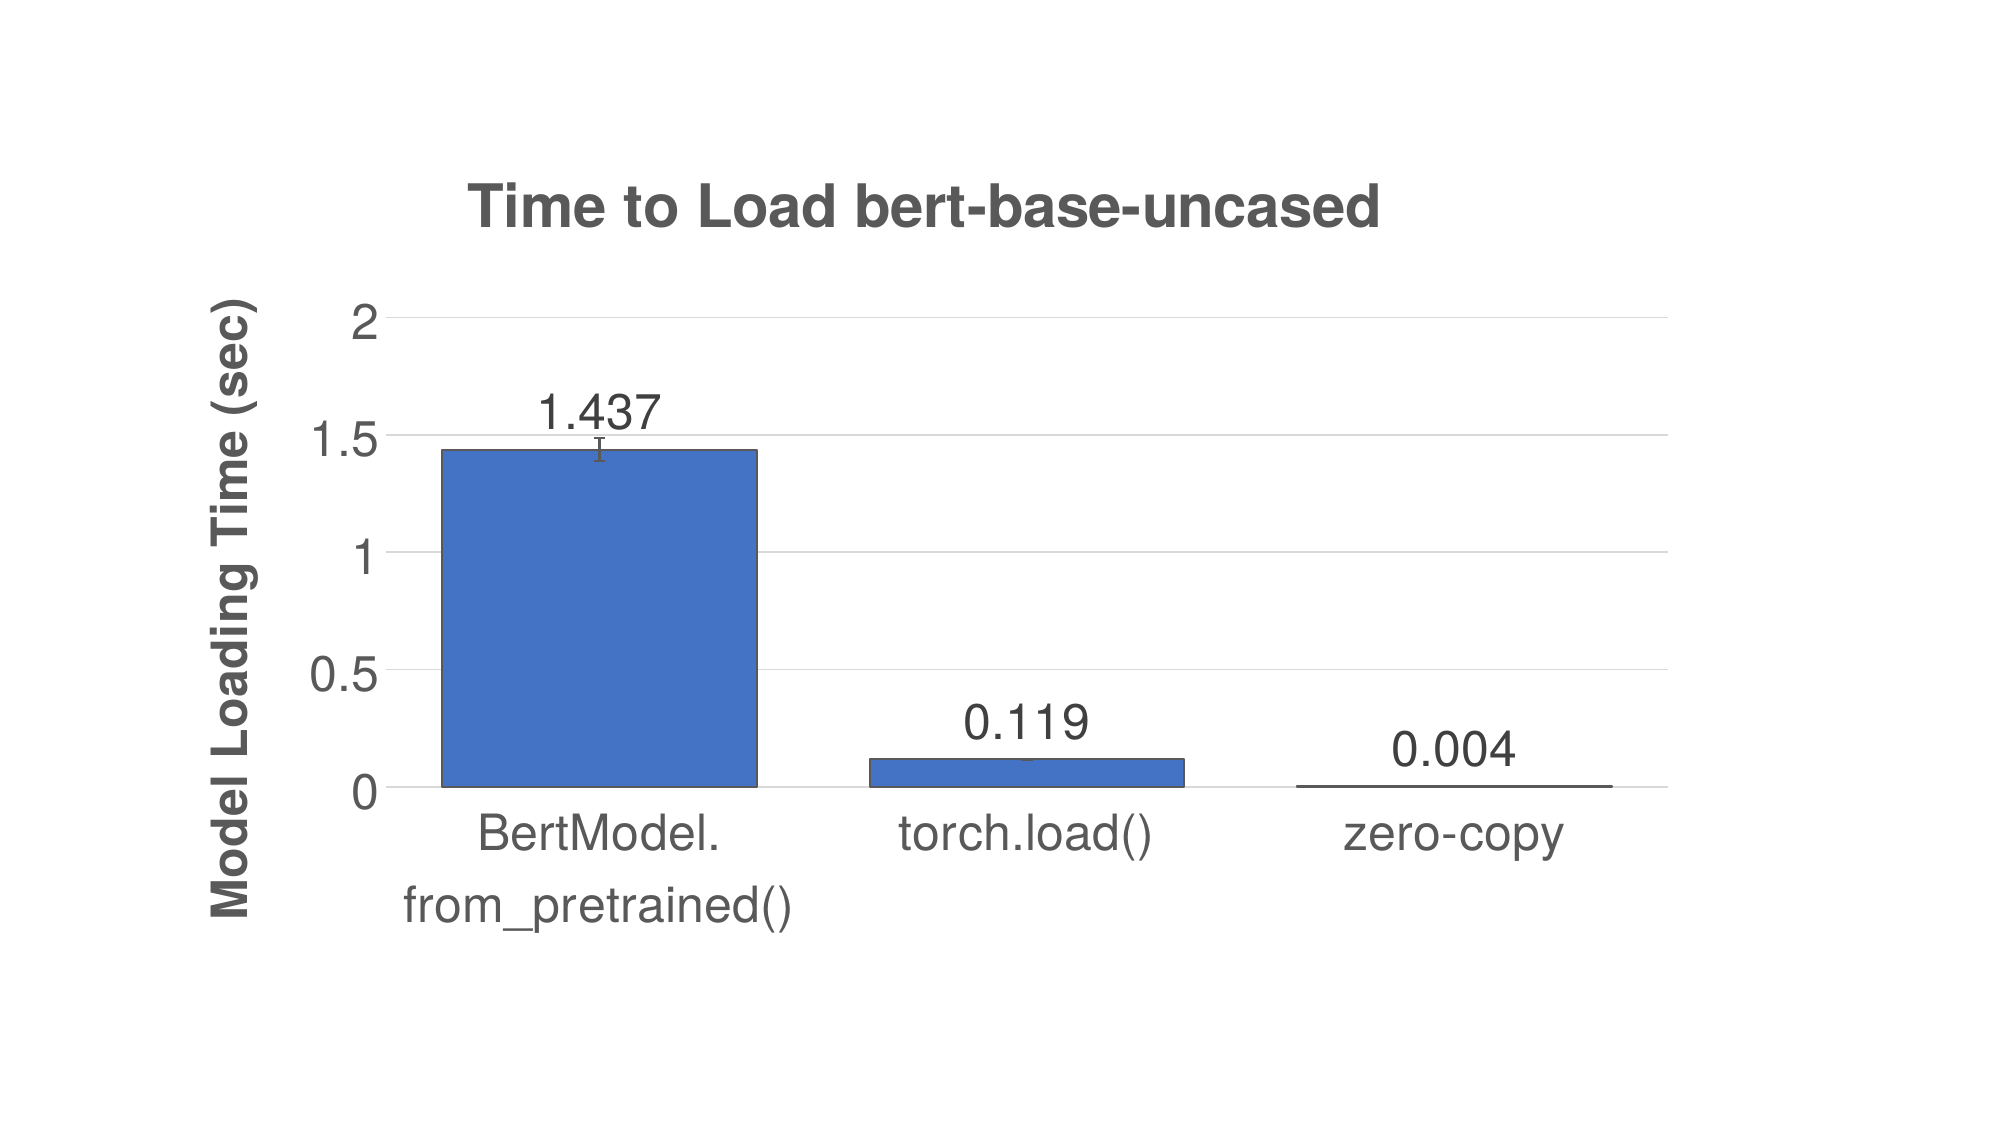

### Chart: Time to Load bert-base-uncased

| Category | Loading Time |
|---|---|
| BertModel.
from_pretrained() | 1.43697 |
| torch.load() | 0.118853 |
| zero-copy | 0.004133 |